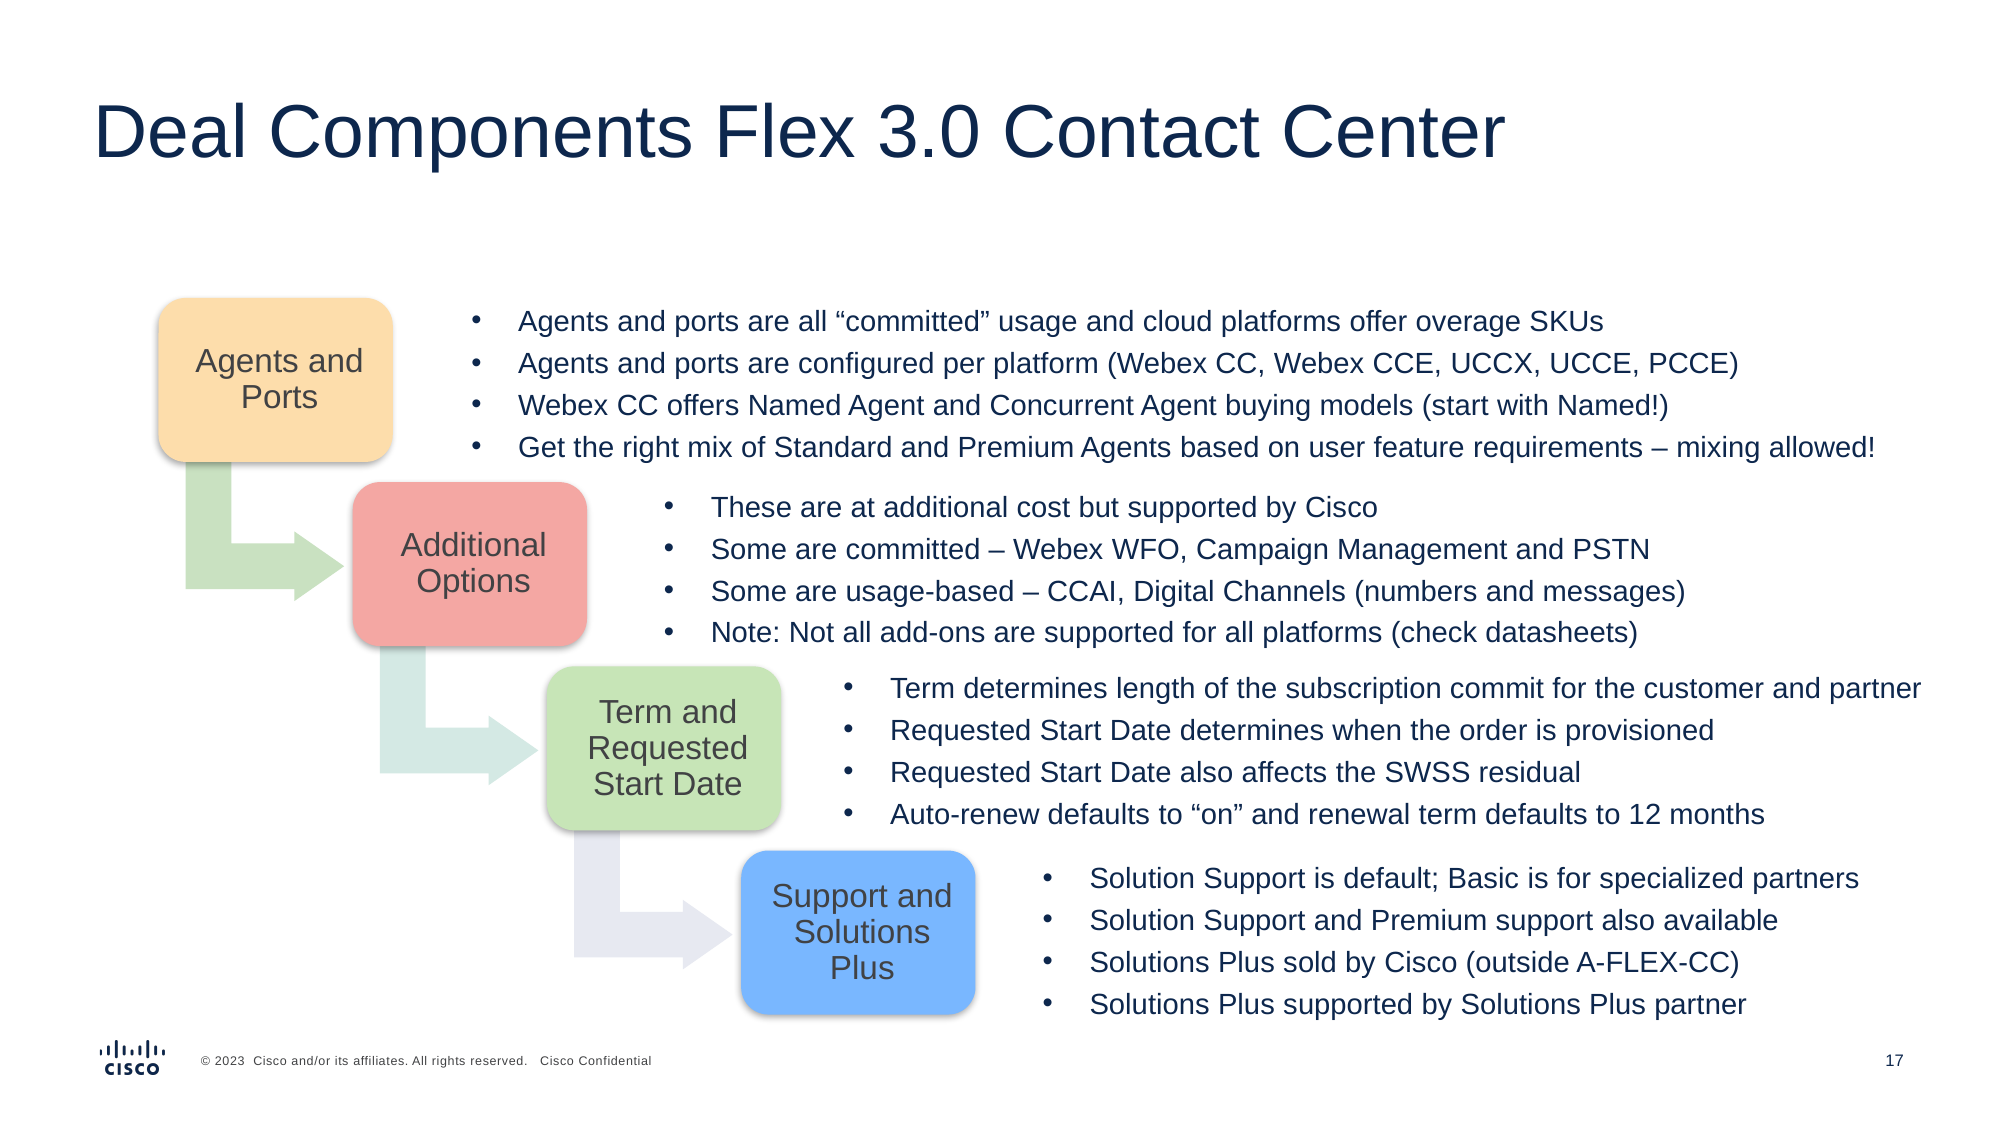

# Deal Components Flex 3.0 Contact Center
Agents and Ports
Additional Options
Term and Requested Start Date
Support and Solutions Plus
Agents and ports are all “committed” usage and cloud platforms offer overage SKUs
Agents and ports are configured per platform (Webex CC, Webex CCE, UCCX, UCCE, PCCE)
Webex CC offers Named Agent and Concurrent Agent buying models (start with Named!)
Get the right mix of Standard and Premium Agents based on user feature requirements – mixing allowed!
These are at additional cost but supported by Cisco
Some are committed – Webex WFO, Campaign Management and PSTN
Some are usage-based – CCAI, Digital Channels (numbers and messages)
Note: Not all add-ons are supported for all platforms (check datasheets)
Term determines length of the subscription commit for the customer and partner
Requested Start Date determines when the order is provisioned
Requested Start Date also affects the SWSS residual
Auto-renew defaults to “on” and renewal term defaults to 12 months
Solution Support is default; Basic is for specialized partners
Solution Support and Premium support also available
Solutions Plus sold by Cisco (outside A-FLEX-CC)
Solutions Plus supported by Solutions Plus partner
17